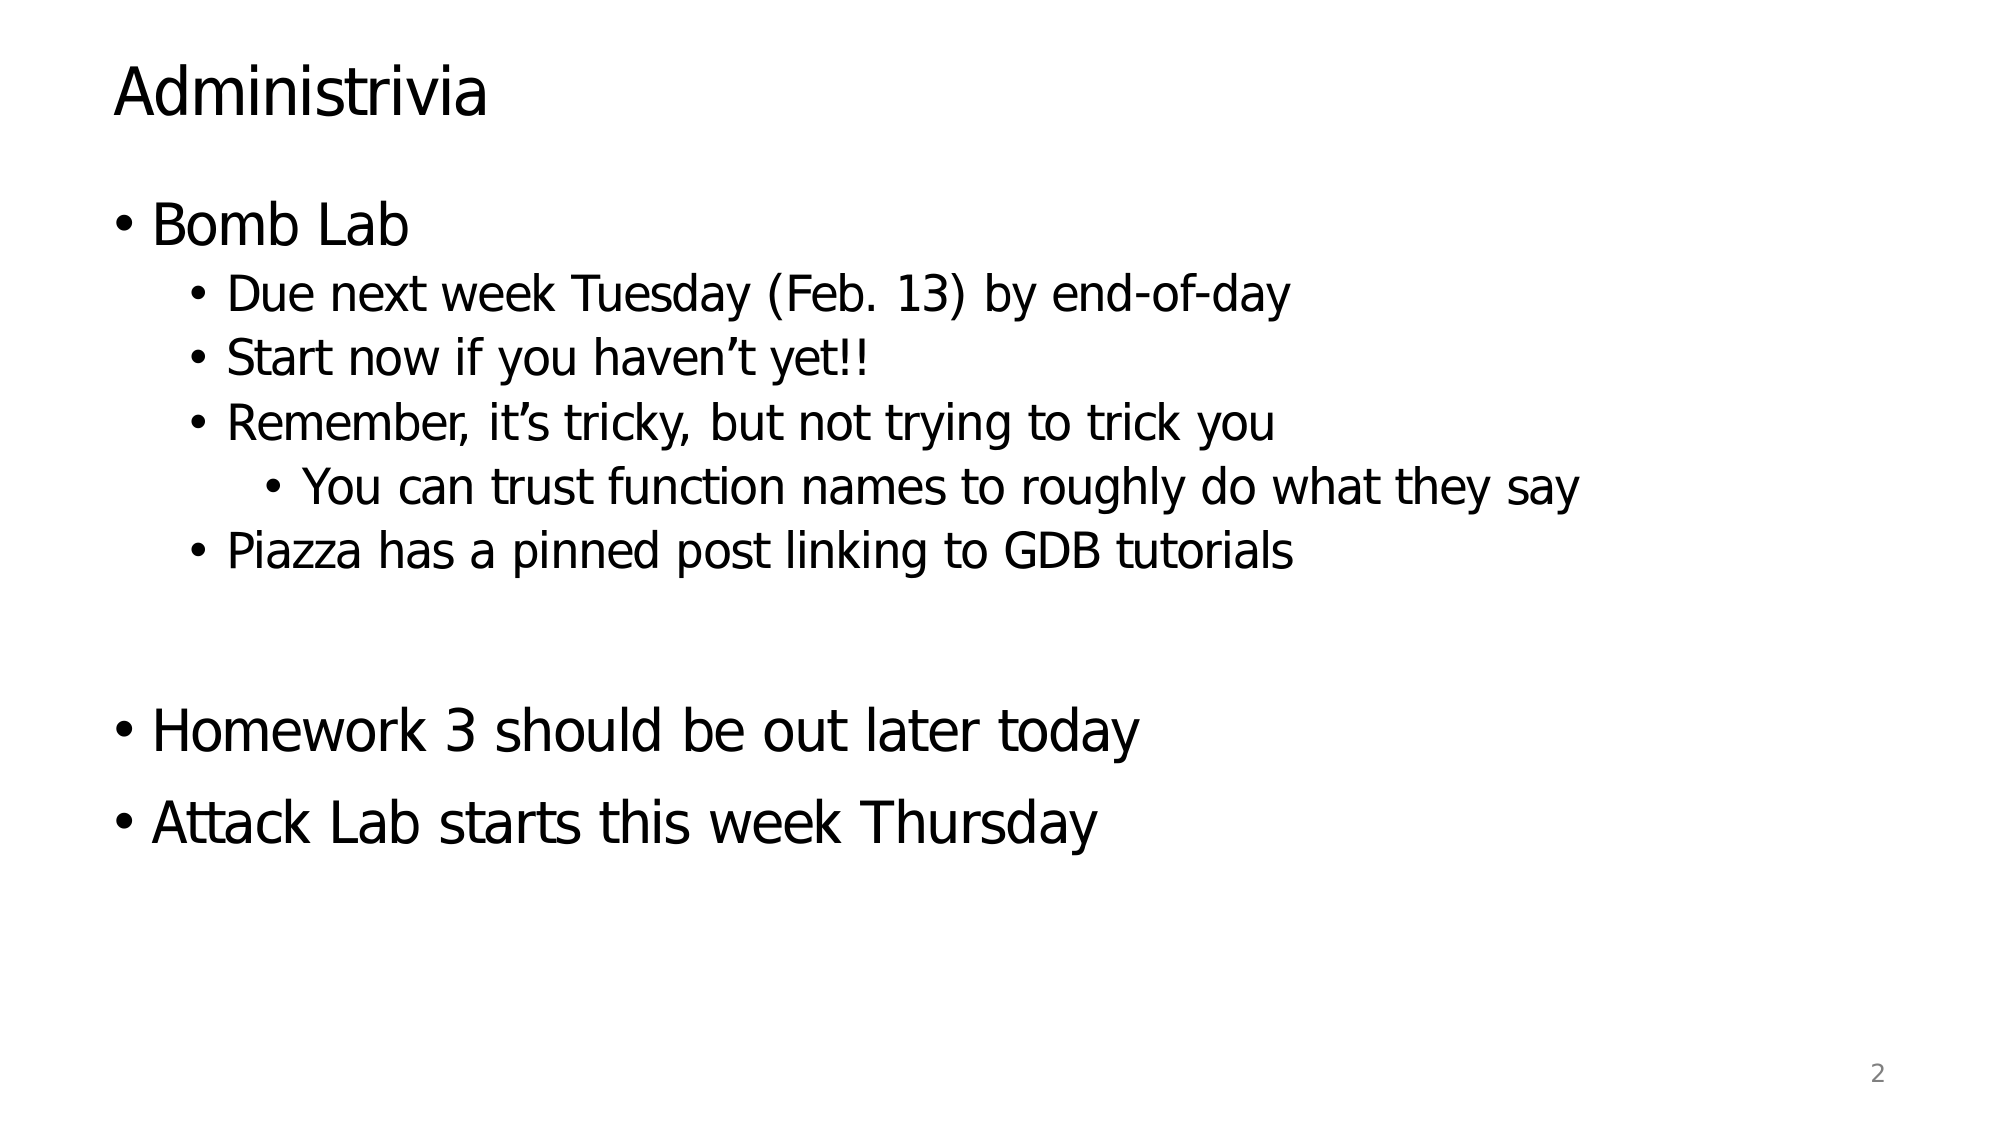

# Administrivia
Bomb Lab
Due next week Tuesday (Feb. 13) by end-of-day
Start now if you haven’t yet!!
Remember, it’s tricky, but not trying to trick you
You can trust function names to roughly do what they say
Piazza has a pinned post linking to GDB tutorials

Homework 3 should be out later today
Attack Lab starts this week Thursday
2